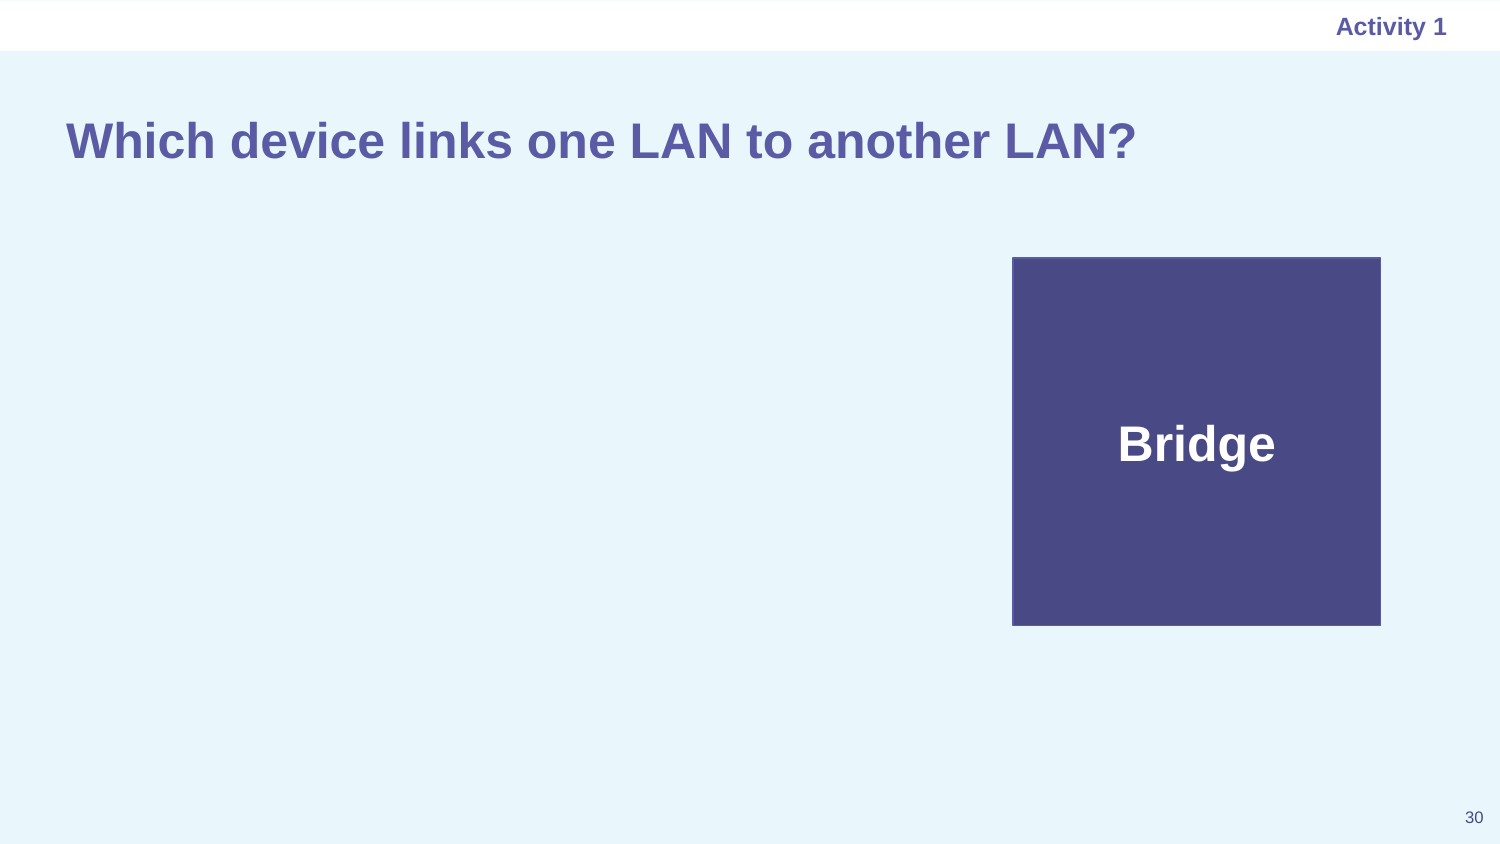

Activity 1
# Which device links one LAN to another LAN?
Bridge

30